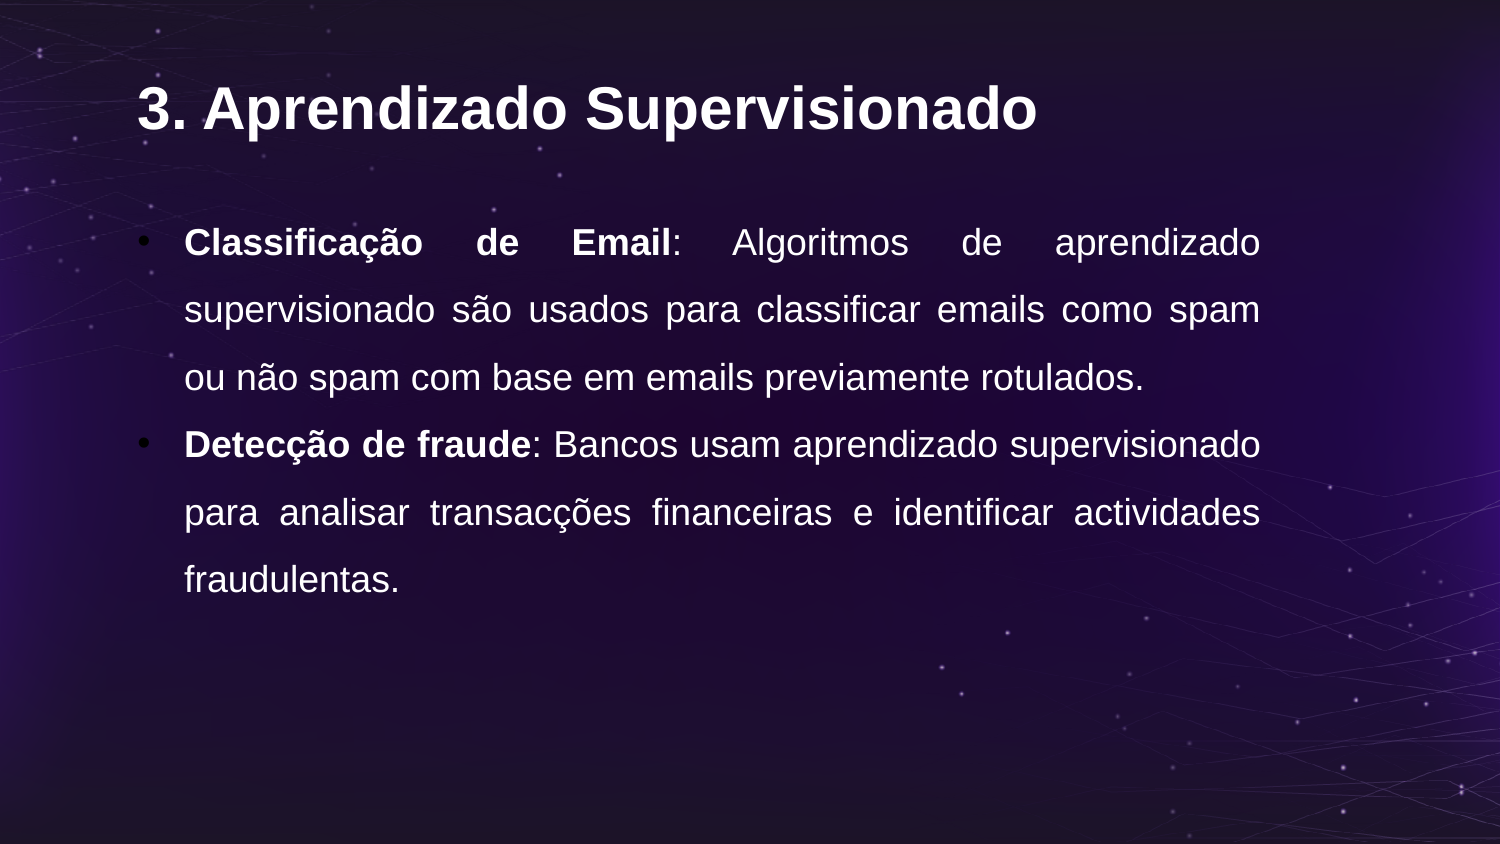

3. Aprendizado Supervisionado
Classificação de Email: Algoritmos de aprendizado supervisionado são usados ​​para classificar emails como spam ou não spam com base em emails previamente rotulados.
Detecção de fraude: Bancos usam aprendizado supervisionado para analisar transacções financeiras e identificar actividades fraudulentas.